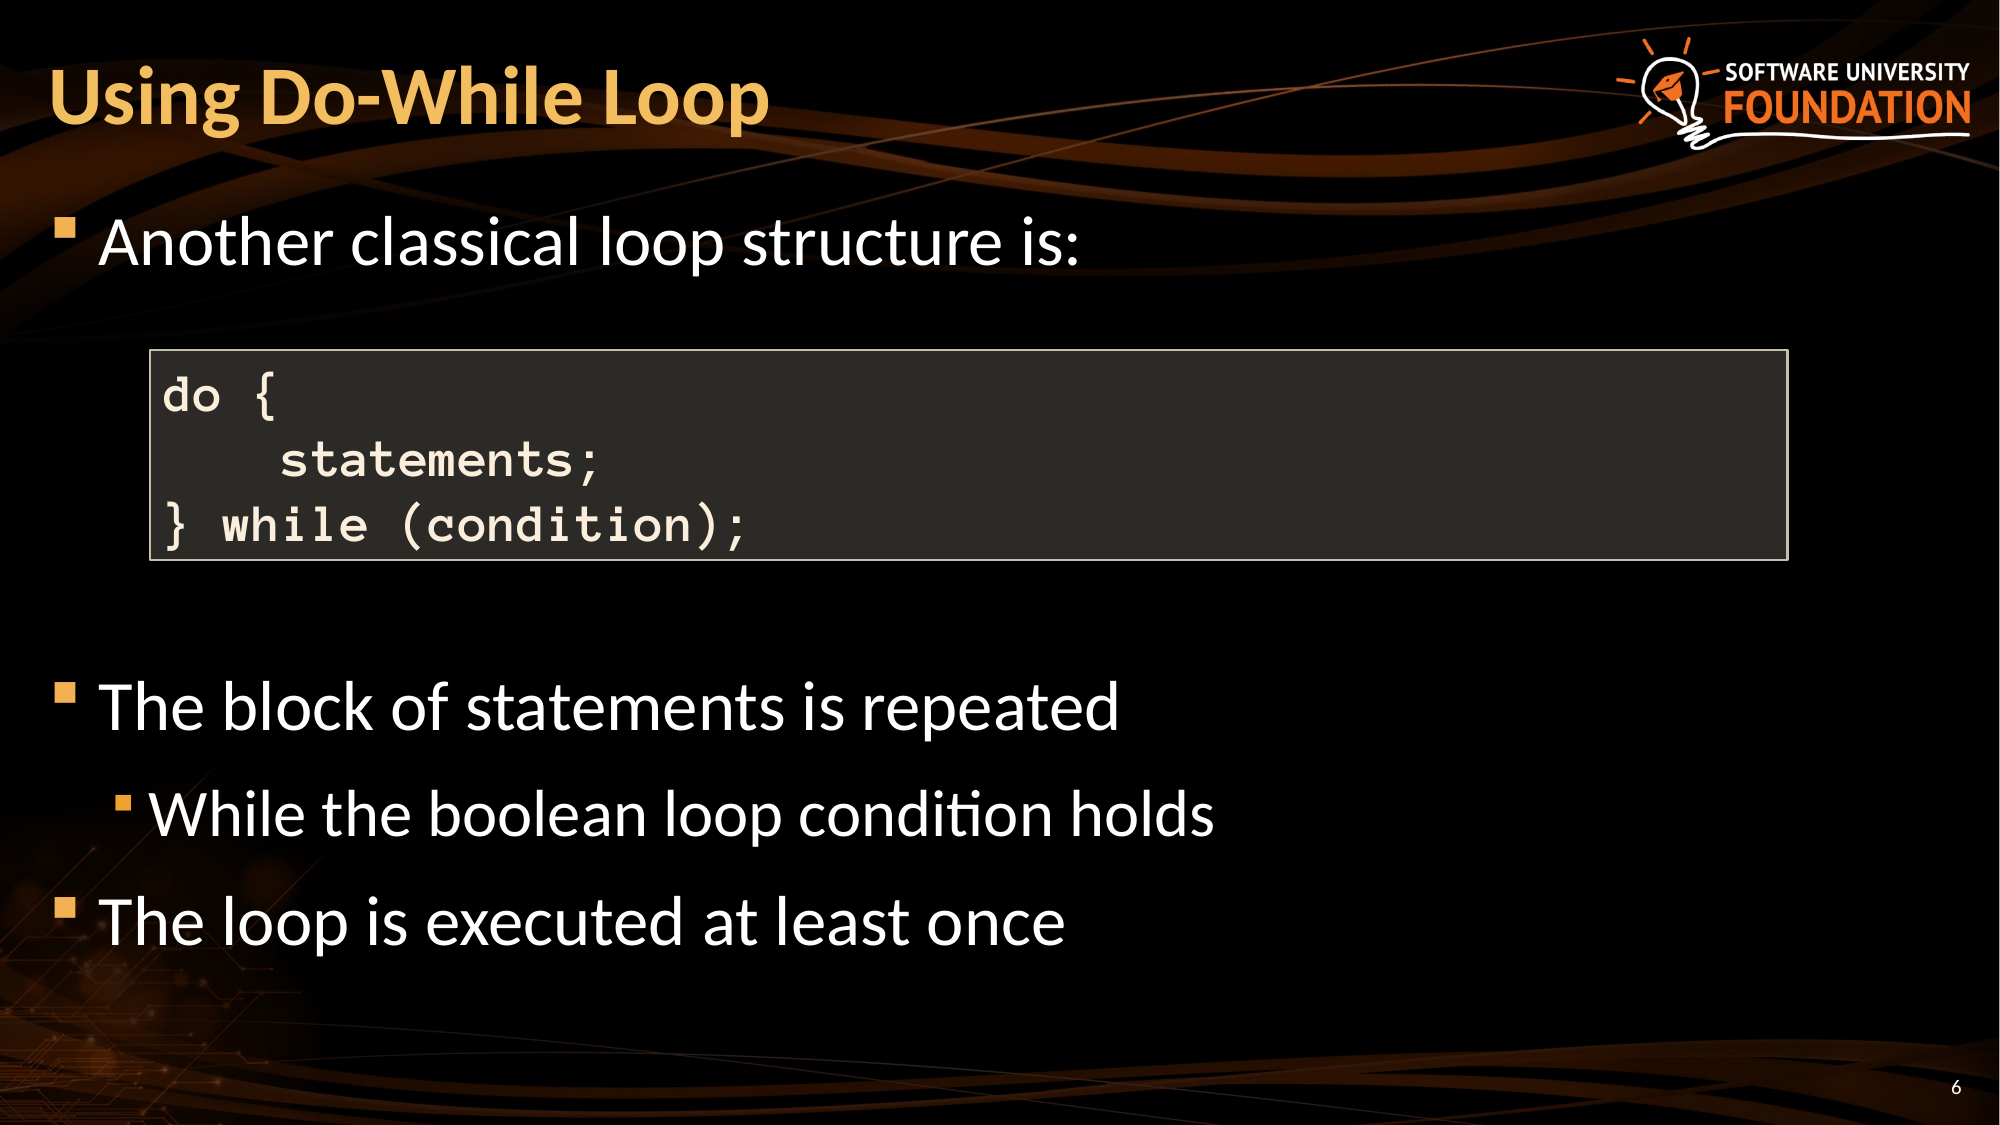

# Using Do-While Loop
Another classical loop structure is:

The block of statements is repeated
While the boolean loop condition holds
The loop is executed at least once
do {
    statements;
} while (condition);
6